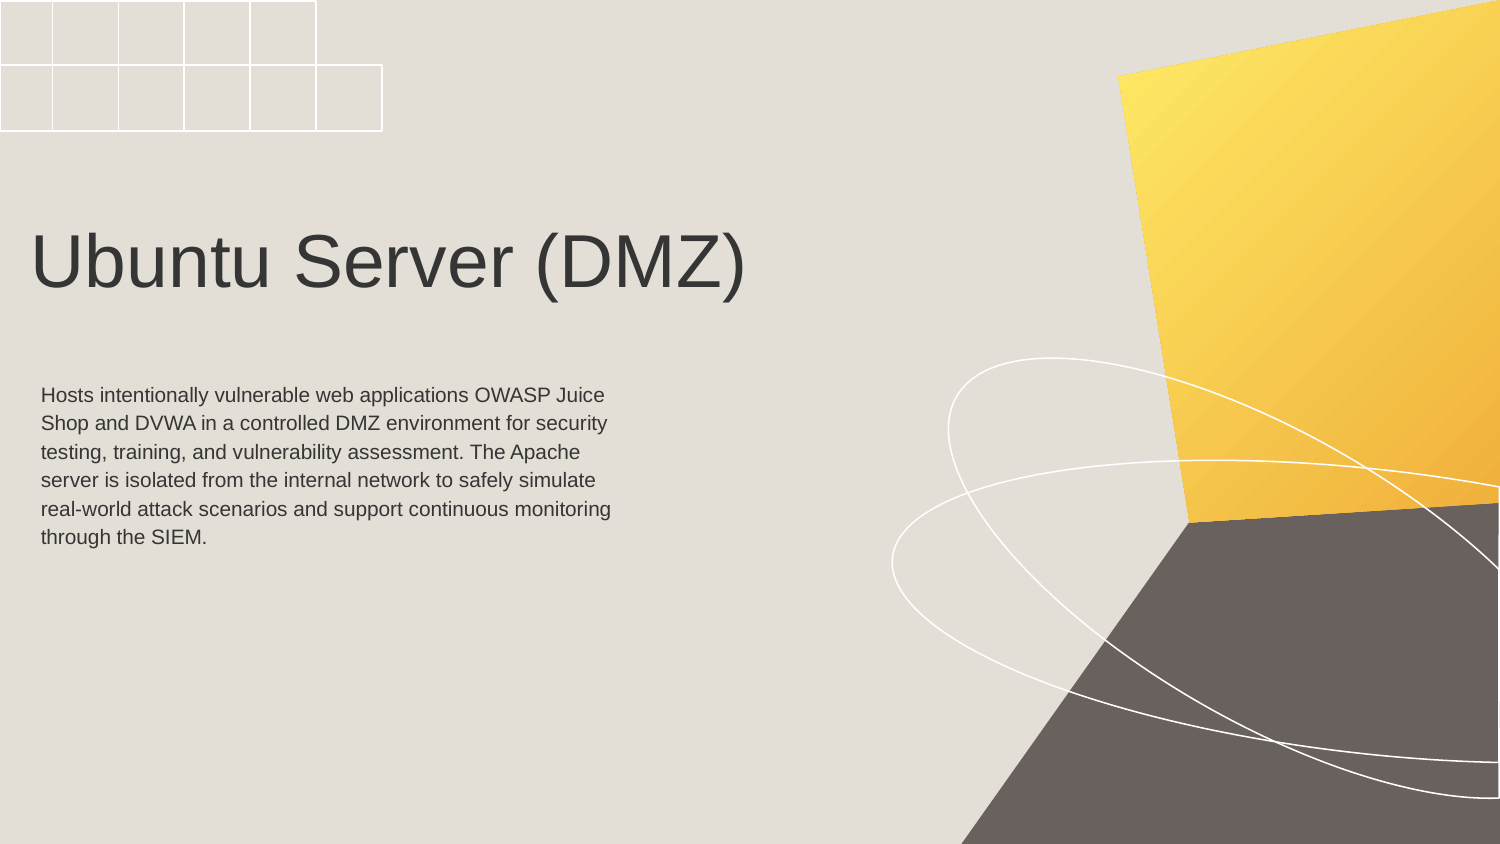

# Ubuntu Server (DMZ)
Hosts intentionally vulnerable web applications OWASP Juice Shop and DVWA in a controlled DMZ environment for security testing, training, and vulnerability assessment. The Apache server is isolated from the internal network to safely simulate real-world attack scenarios and support continuous monitoring through the SIEM.